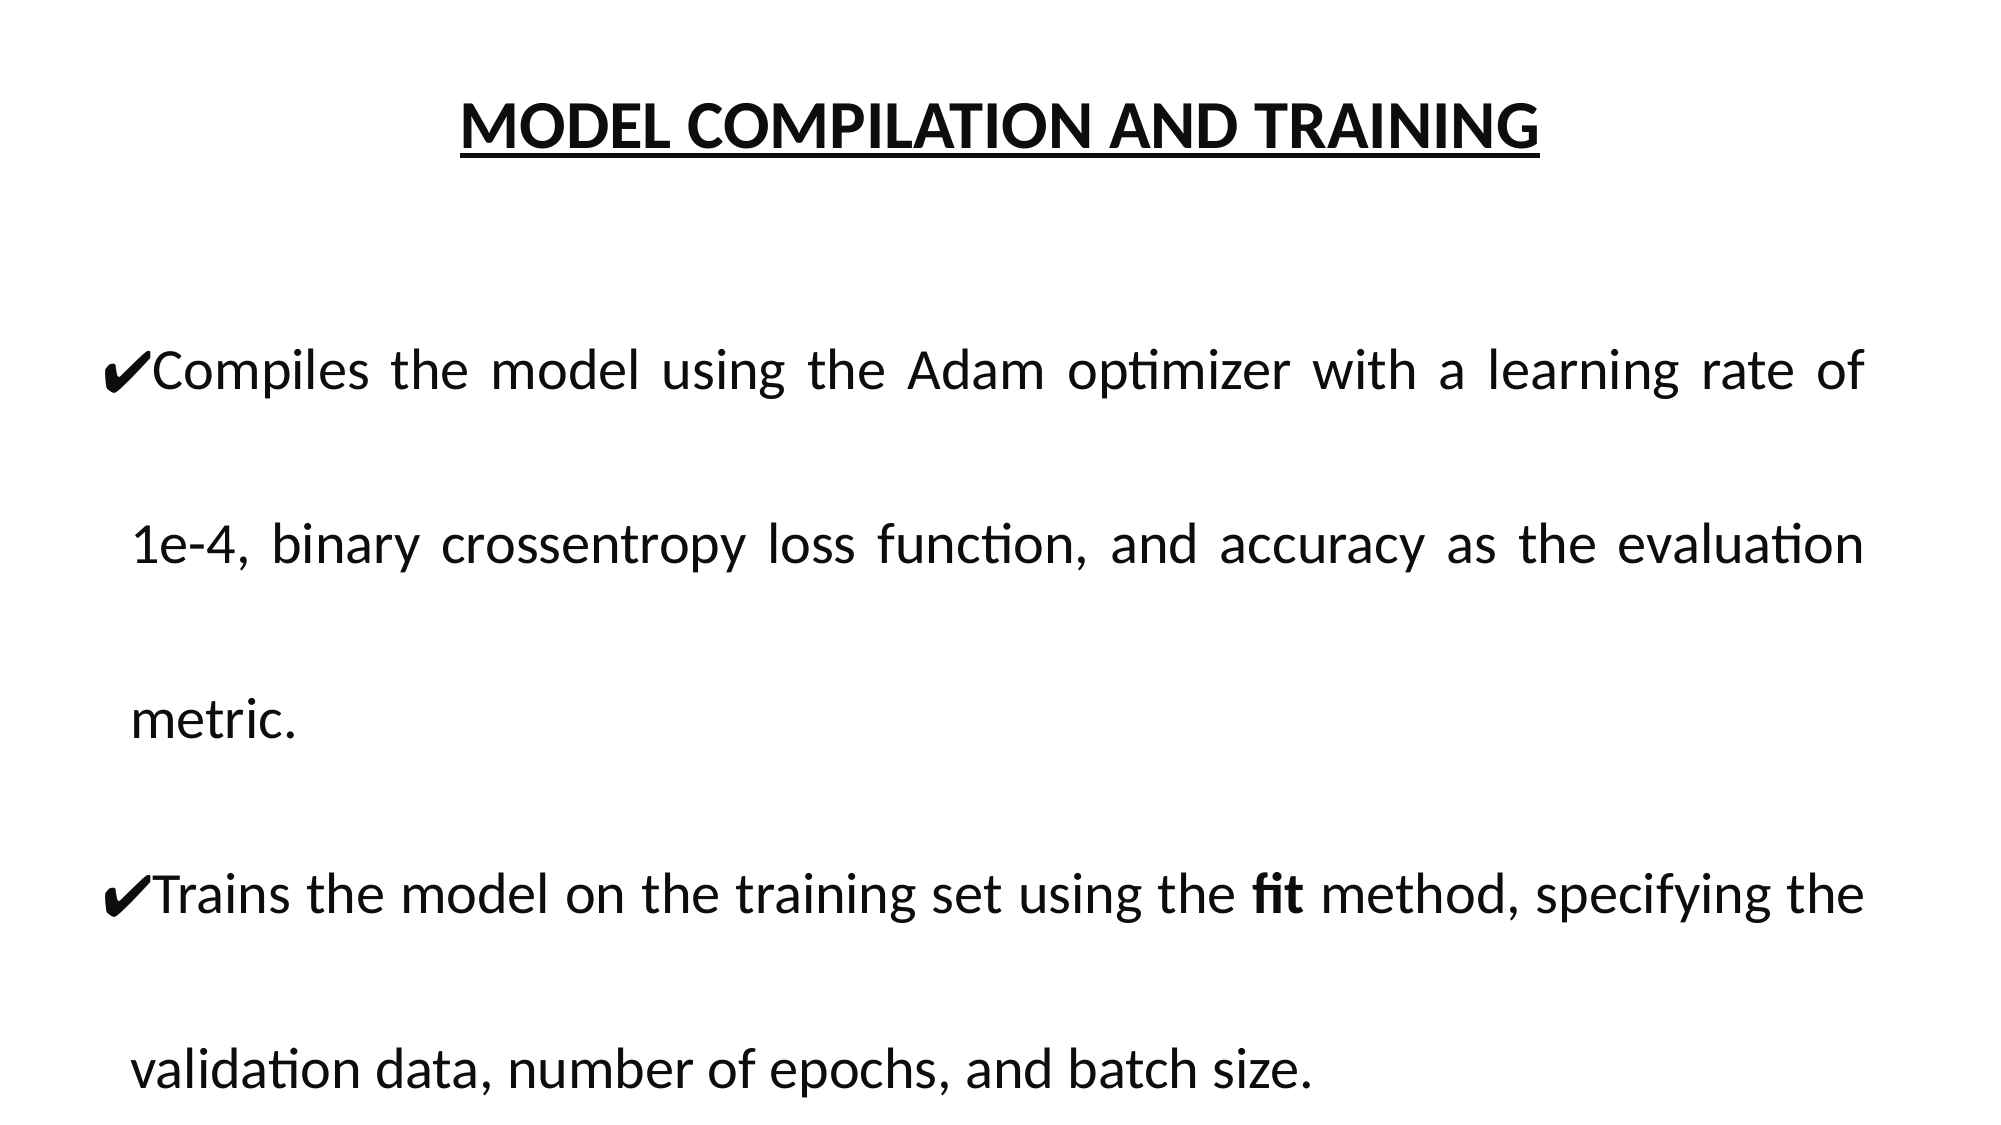

# MODEL COMPILATION AND TRAINING
Compiles the model using the Adam optimizer with a learning rate of 1e-4, binary crossentropy loss function, and accuracy as the evaluation metric.
Trains the model on the training set using the fit method, specifying the validation data, number of epochs, and batch size.